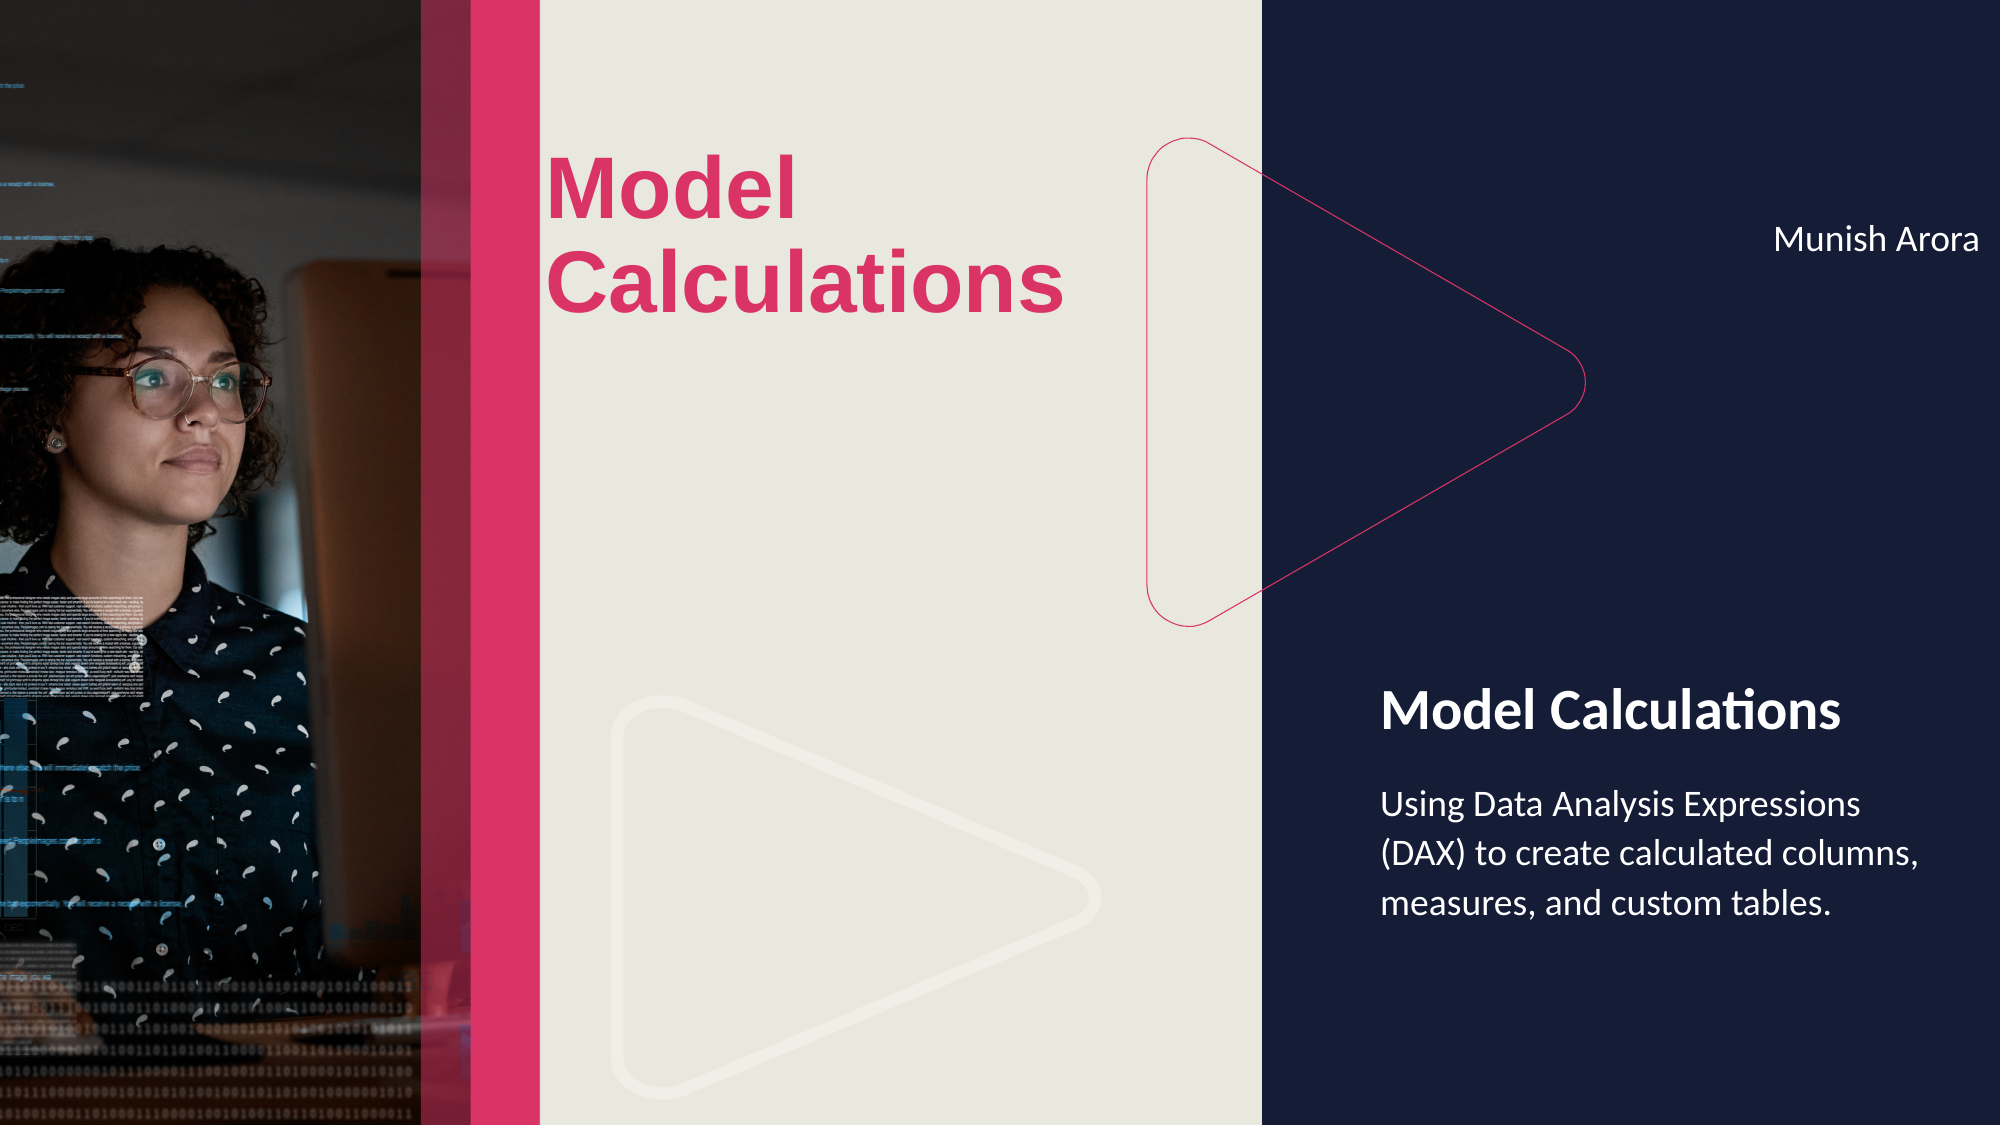

# Model Calculations
Munish Arora
Model Calculations
Using Data Analysis Expressions  (DAX) to create calculated columns, measures, and custom tables.